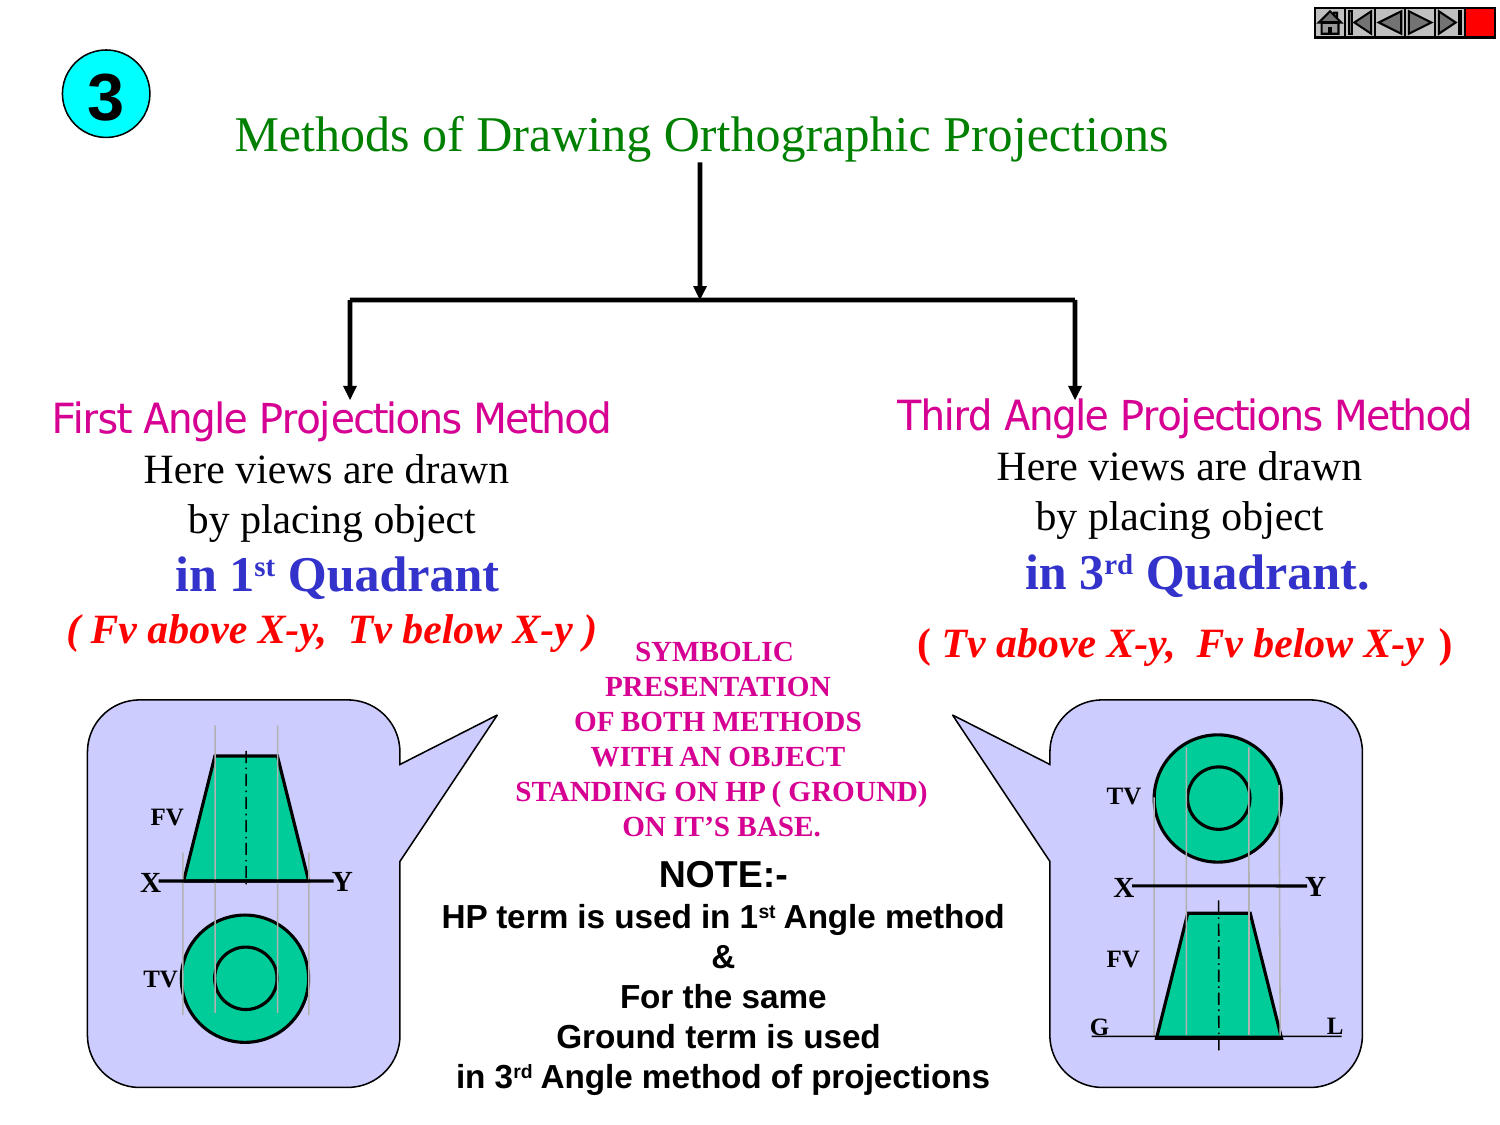

3
Methods of Drawing Orthographic Projections

Third Angle Projections Method
Here views are drawn
by placing object
   in 3rd Quadrant.
( Tv above X-y,  Fv below X-y )

First Angle Projections Method
Here views are drawn
by placing object
 in 1st Quadrant
( Fv above X-y,  Tv below X-y )
SYMBOLIC
PRESENTATION
OF BOTH METHODS
WITH AN OBJECT
 STANDING ON HP ( GROUND)
 ON IT’S BASE.

FV
Y
X

TV

TV
Y
X

FV
L
G

NOTE:-
HP term is used in 1st Angle method
&
For the same
Ground term is used
in 3rd Angle method of projections